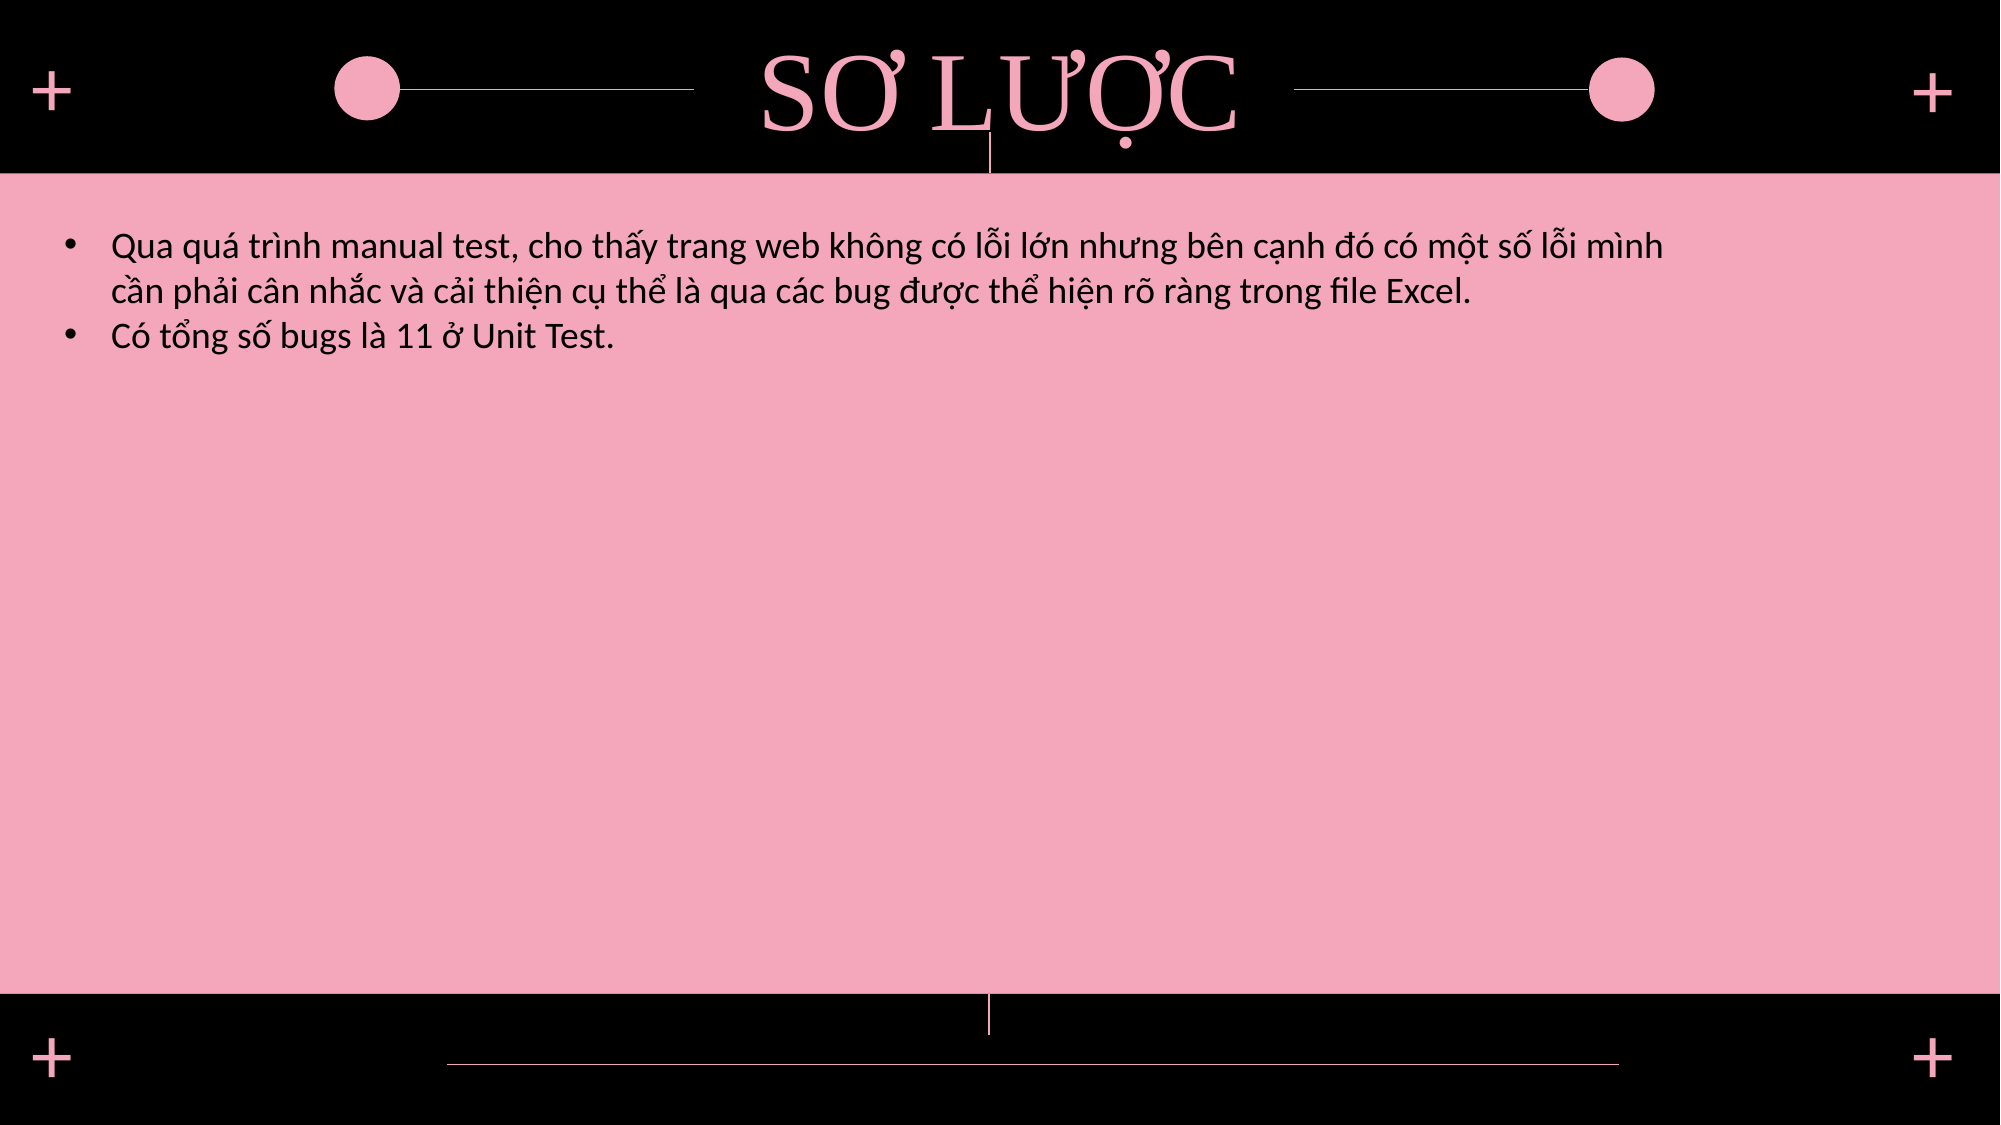

SƠ LƯỢC
+
+

Qua quá trình manual test, cho thấy trang web không có lỗi lớn nhưng bên cạnh đó có một số lỗi mình cần phải cân nhắc và cải thiện cụ thể là qua các bug được thể hiện rõ ràng trong file Excel.
Có tổng số bugs là 11 ở Unit Test.

+
+